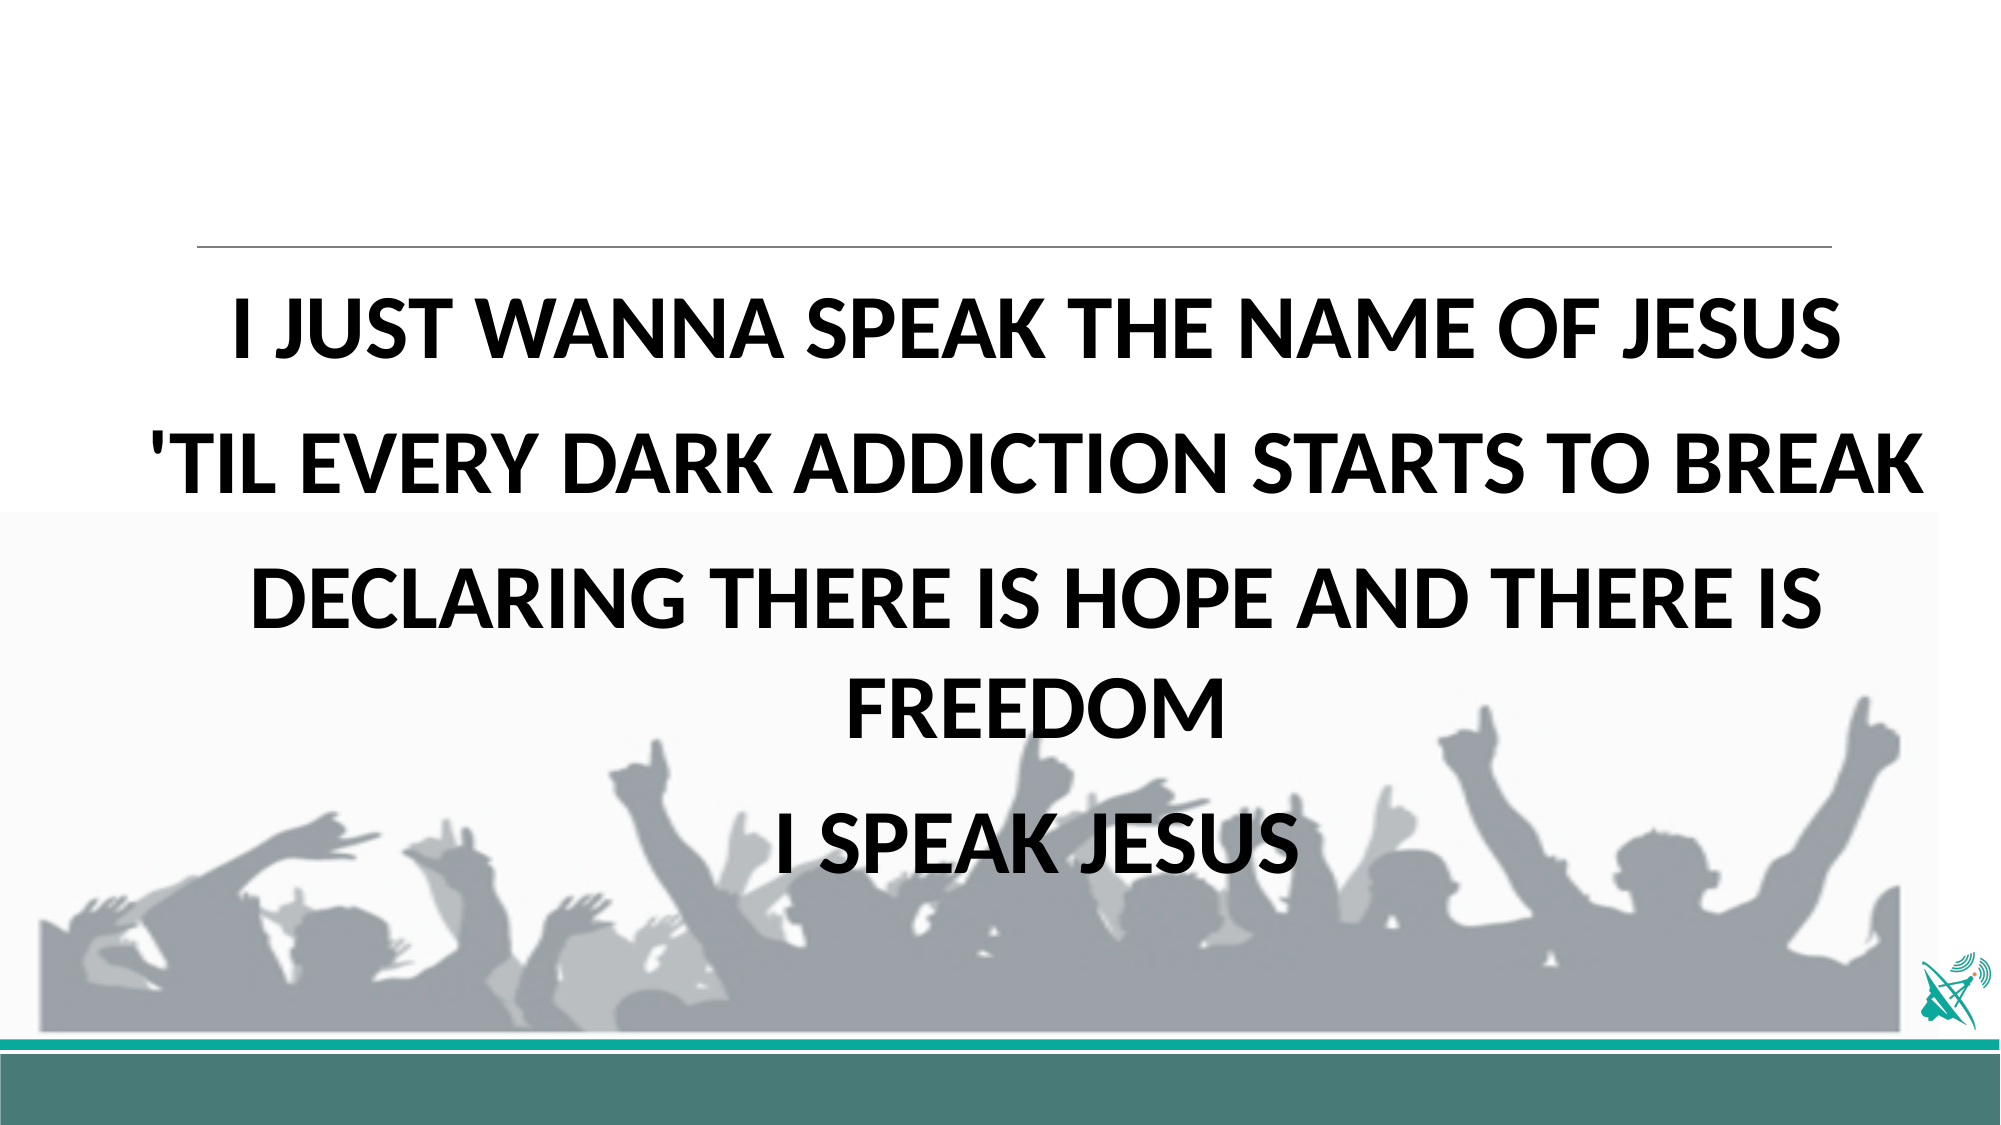

I JUST WANNA SPEAK THE NAME OF JESUS
'TIL EVERY DARK ADDICTION STARTS TO BREAK
DECLARING THERE IS HOPE AND THERE IS FREEDOM
I SPEAK JESUS